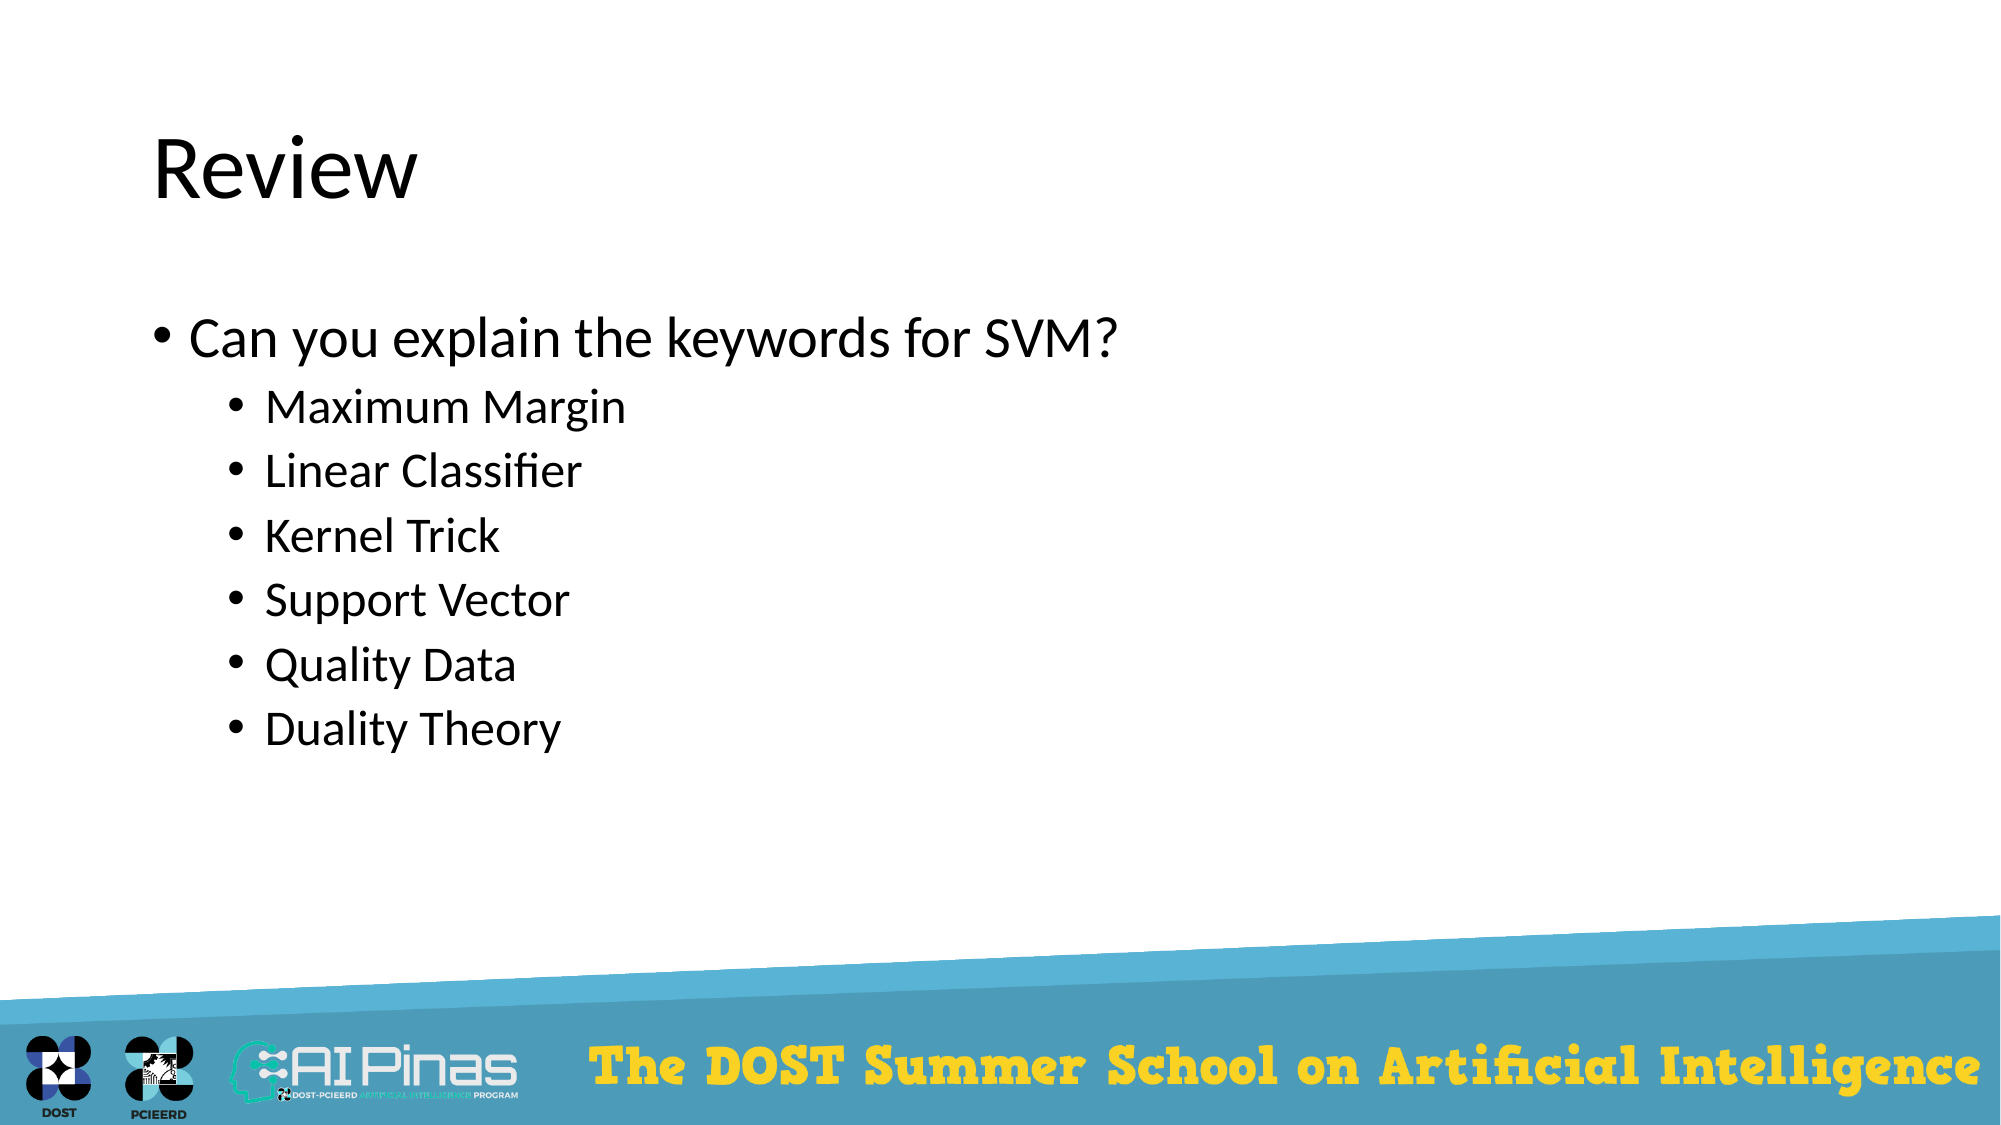

# Review
Can you explain the keywords for SVM?
Maximum Margin
Linear Classifier
Kernel Trick
Support Vector
Quality Data
Duality Theory